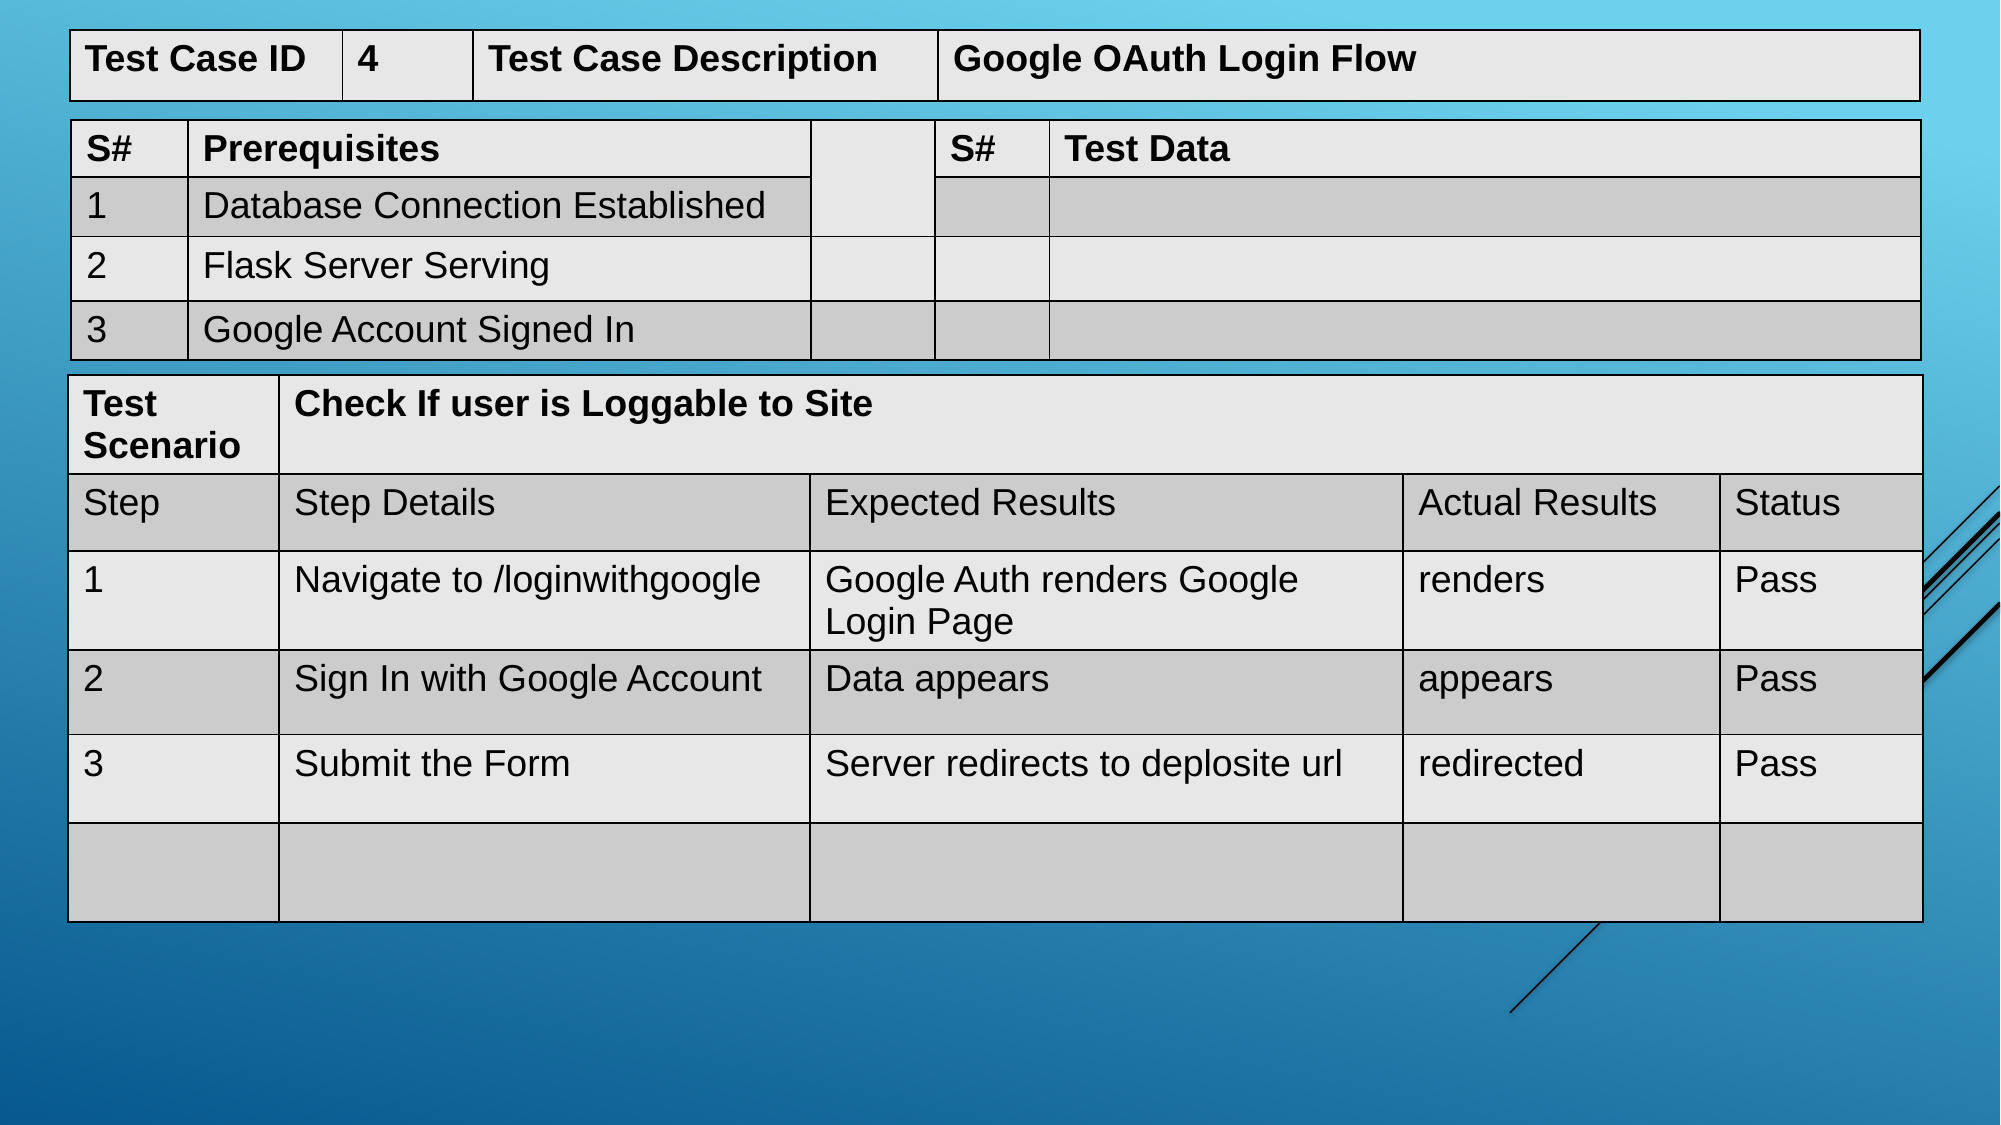

| Test Case ID | 4 | Test Case Description | Google OAuth Login Flow |
| --- | --- | --- | --- |
| S# | Prerequisites |  | S# | Test Data |
| --- | --- | --- | --- | --- |
| 1 | Database Connection Established |  |  |  |
| 2 | Flask Server Serving |  |  |  |
| 3 | Google Account Signed In |  |  |  |
| Test Scenario | Check If user is Loggable to Site |  |  |  |
| --- | --- | --- | --- | --- |
| Step | Step Details | Expected Results | Actual Results | Status |
| 1 | Navigate to /loginwithgoogle | Google Auth renders Google Login Page | renders | Pass |
| 2 | Sign In with Google Account | Data appears | appears | Pass |
| 3 | Submit the Form | Server redirects to deplosite url | redirected | Pass |
|  |  |  |  |  |